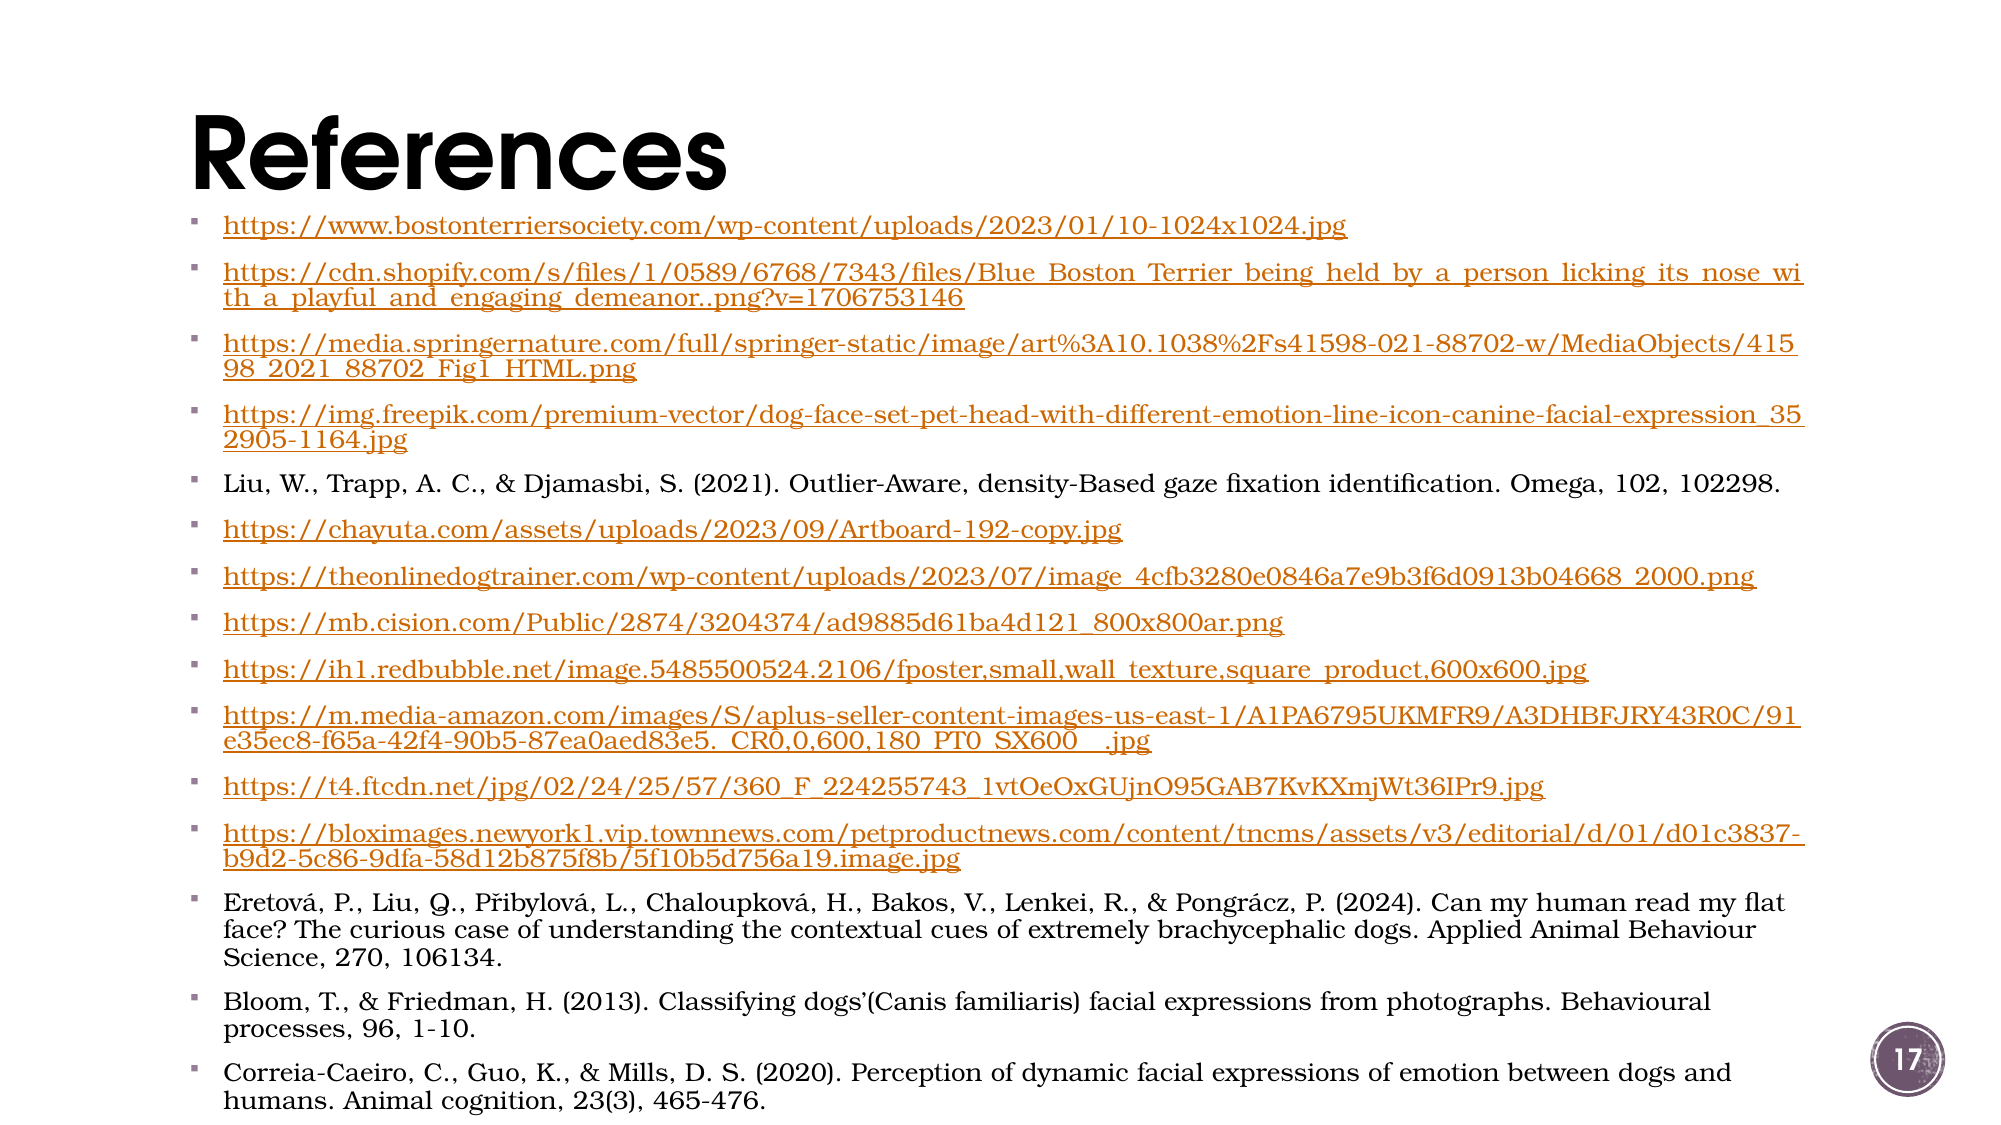

# References
https://www.bostonterriersociety.com/wp-content/uploads/2023/01/10-1024x1024.jpg
https://cdn.shopify.com/s/files/1/0589/6768/7343/files/Blue_Boston_Terrier_being_held_by_a_person_licking_its_nose_with_a_playful_and_engaging_demeanor..png?v=1706753146
https://media.springernature.com/full/springer-static/image/art%3A10.1038%2Fs41598-021-88702-w/MediaObjects/41598_2021_88702_Fig1_HTML.png
https://img.freepik.com/premium-vector/dog-face-set-pet-head-with-different-emotion-line-icon-canine-facial-expression_352905-1164.jpg
Liu, W., Trapp, A. C., & Djamasbi, S. (2021). Outlier-Aware, density-Based gaze fixation identification. Omega, 102, 102298.‏
https://chayuta.com/assets/uploads/2023/09/Artboard-192-copy.jpg
https://theonlinedogtrainer.com/wp-content/uploads/2023/07/image_4cfb3280e0846a7e9b3f6d0913b04668_2000.png
https://mb.cision.com/Public/2874/3204374/ad9885d61ba4d121_800x800ar.png
https://ih1.redbubble.net/image.5485500524.2106/fposter,small,wall_texture,square_product,600x600.jpg
https://m.media-amazon.com/images/S/aplus-seller-content-images-us-east-1/A1PA6795UKMFR9/A3DHBFJRY43R0C/91e35ec8-f65a-42f4-90b5-87ea0aed83e5._CR0,0,600,180_PT0_SX600__.jpg
https://t4.ftcdn.net/jpg/02/24/25/57/360_F_224255743_1vtOeOxGUjnO95GAB7KvKXmjWt36IPr9.jpg
https://bloximages.newyork1.vip.townnews.com/petproductnews.com/content/tncms/assets/v3/editorial/d/01/d01c3837-b9d2-5c86-9dfa-58d12b875f8b/5f10b5d756a19.image.jpg
Eretová, P., Liu, Q., Přibylová, L., Chaloupková, H., Bakos, V., Lenkei, R., & Pongrácz, P. (2024). Can my human read my flat face? The curious case of understanding the contextual cues of extremely brachycephalic dogs. Applied Animal Behaviour Science, 270, 106134.‏
Bloom, T., & Friedman, H. (2013). Classifying dogs’(Canis familiaris) facial expressions from photographs. Behavioural processes, 96, 1-10.‏
Correia-Caeiro, C., Guo, K., & Mills, D. S. (2020). Perception of dynamic facial expressions of emotion between dogs and humans. Animal cognition, 23(3), 465-476.‏
Guo, K., & Shaw, H. (2015). Face in profile view reduces perceived facial expression intensity: an eye-tracking study. Acta psychologica, 155, 19-28.
Sæther, L., Van Belle, W., Laeng, B., Brennen, T., & Øvervoll, M. (2009). Anchoring gaze when categorizing faces’ sex: evidence from eye-tracking data. Vision research, 49(23), 2870-2880.

17